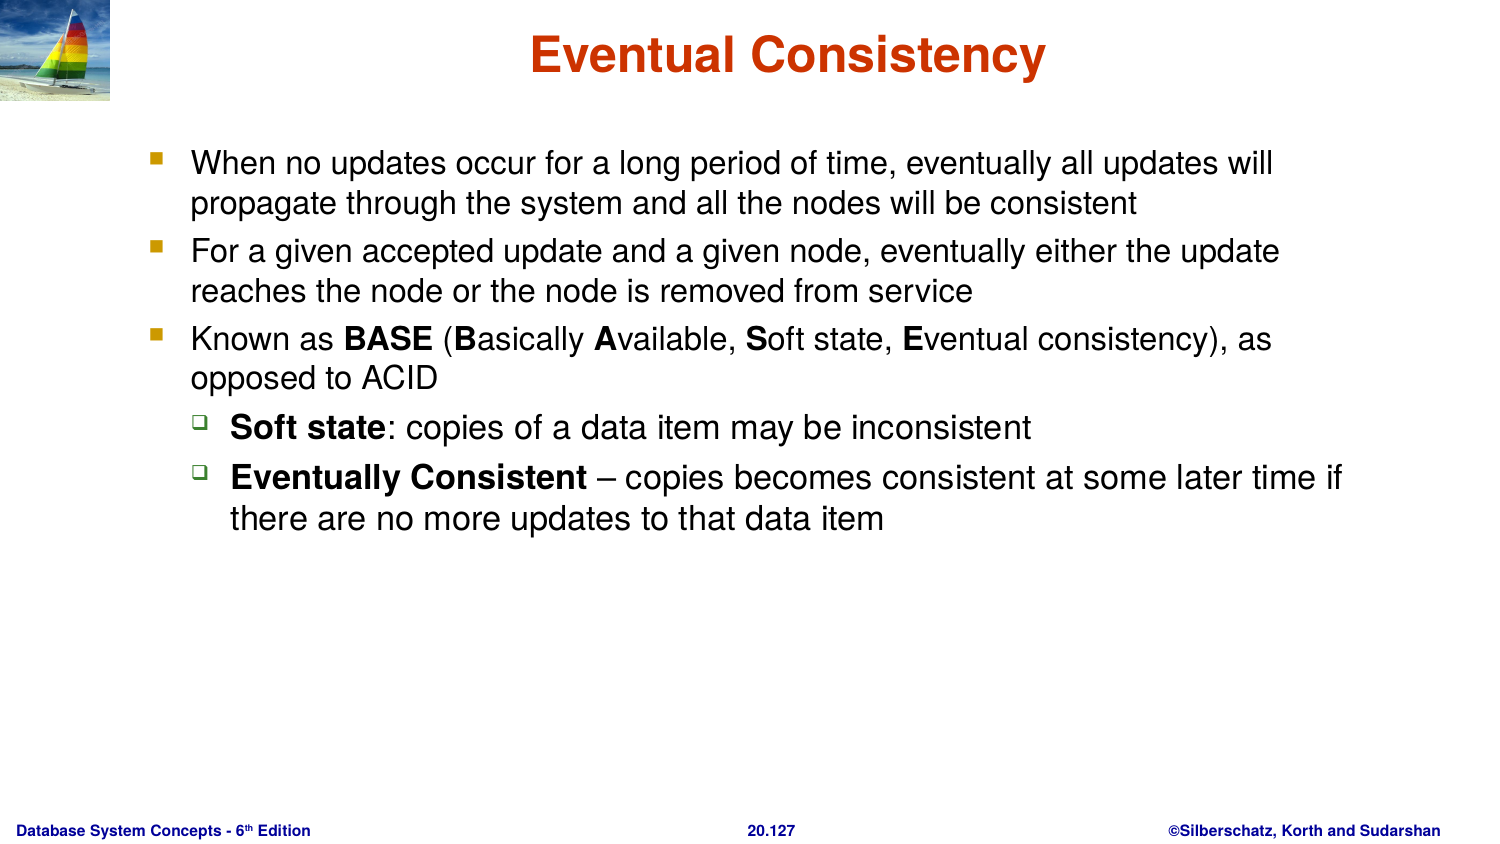

# Eventual Consistency

When no updates occur for a long period of time, eventually all updates will propagate through the system and all the nodes will be consistent
For a given accepted update and a given node, eventually either the update reaches the node or the node is removed from service
Known as BASE (Basically Available, Soft state, Eventual consistency), as opposed to ACID
Soft state: copies of a data item may be inconsistent
Eventually Consistent – copies becomes consistent at some later time if there are no more updates to that data item